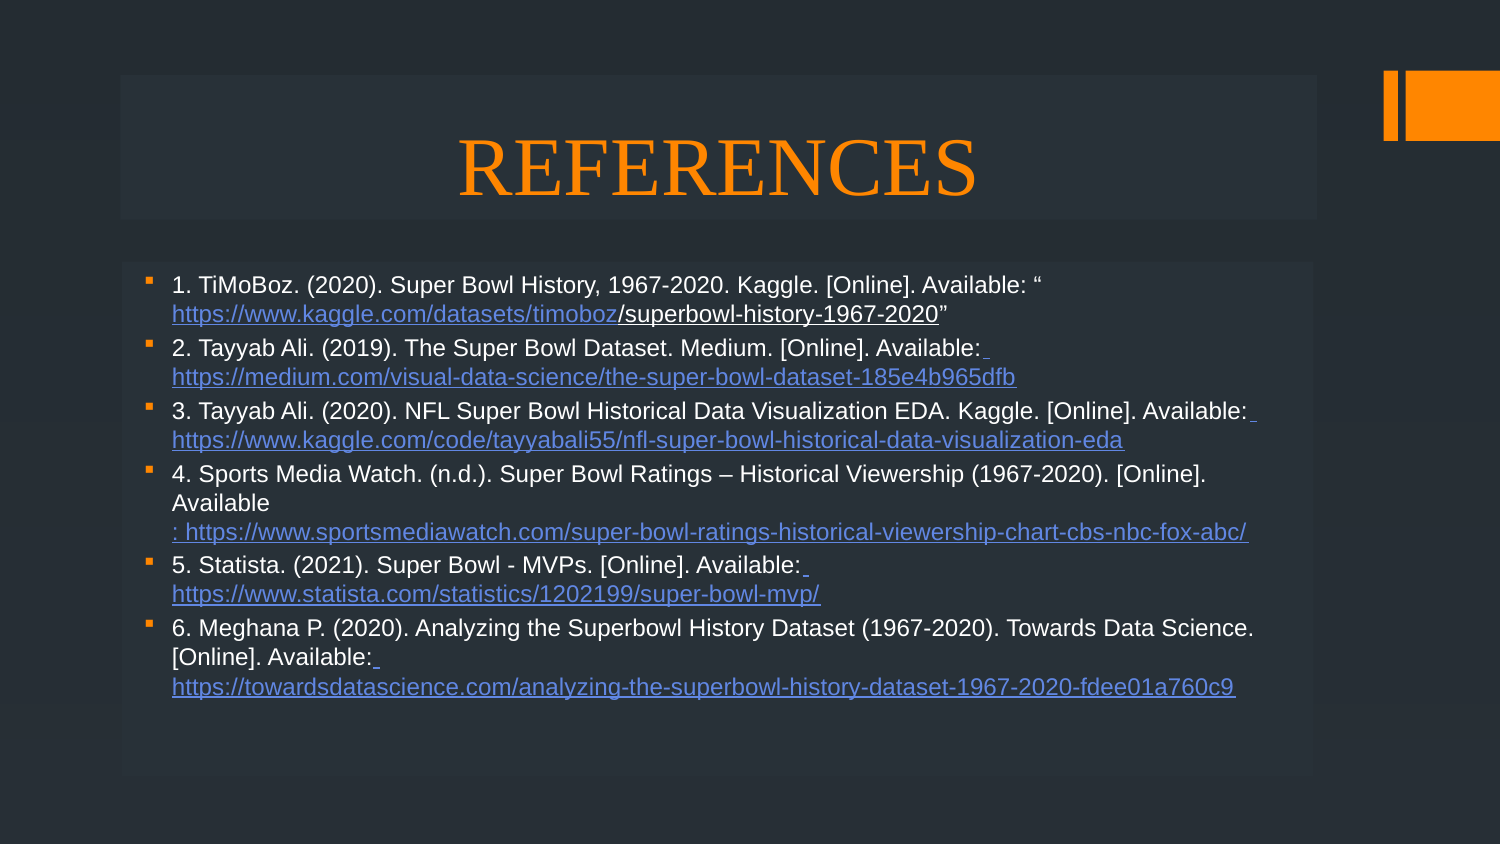

# REFERENCES
1. TiMoBoz. (2020). Super Bowl History, 1967-2020. Kaggle. [Online]. Available: “https://www.kaggle.com/datasets/timoboz/superbowl-history-1967-2020”
2. Tayyab Ali. (2019). The Super Bowl Dataset. Medium. [Online]. Available: https://medium.com/visual-data-science/the-super-bowl-dataset-185e4b965dfb
3. Tayyab Ali. (2020). NFL Super Bowl Historical Data Visualization EDA. Kaggle. [Online]. Available: https://www.kaggle.com/code/tayyabali55/nfl-super-bowl-historical-data-visualization-eda
4. Sports Media Watch. (n.d.). Super Bowl Ratings – Historical Viewership (1967-2020). [Online]. Available: https://www.sportsmediawatch.com/super-bowl-ratings-historical-viewership-chart-cbs-nbc-fox-abc/
5. Statista. (2021). Super Bowl - MVPs. [Online]. Available: https://www.statista.com/statistics/1202199/super-bowl-mvp/
6. Meghana P. (2020). Analyzing the Superbowl History Dataset (1967-2020). Towards Data Science. [Online]. Available: https://towardsdatascience.com/analyzing-the-superbowl-history-dataset-1967-2020-fdee01a760c9